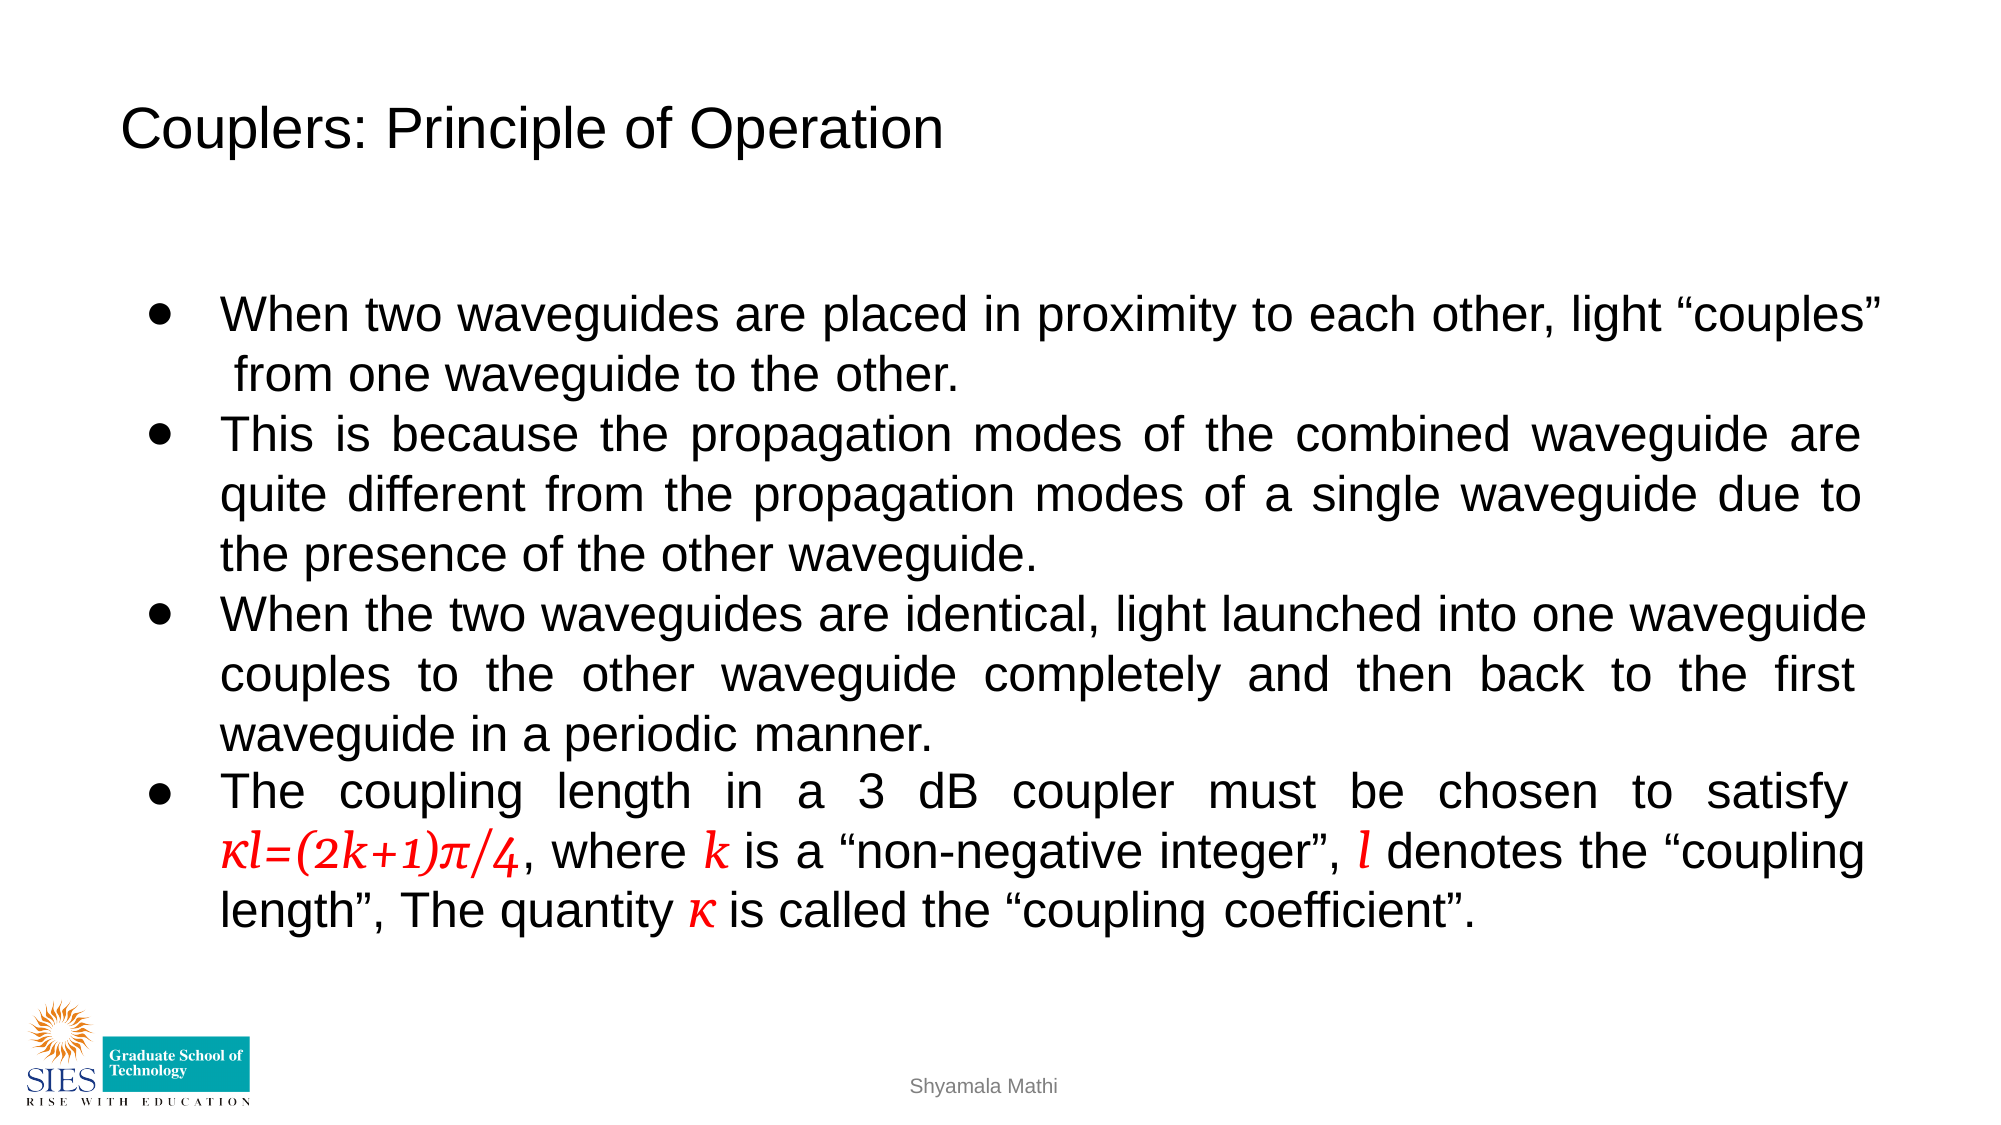

# Couplers: Principle of Operation
When two waveguides are placed in proximity to each other, light “couples”  from one waveguide to the other.
This is because the propagation modes of the combined waveguide are  quite different from the propagation modes of a single waveguide due to  the presence of the other waveguide.
When the two waveguides are identical, light launched into one waveguide  couples to the other waveguide completely and then back to the first  waveguide in a periodic manner.
The coupling length in a 3 dB coupler must be chosen to satisfy  κl=(2k+1)π/4, where k is a “non-negative integer”, l denotes the “coupling  length”, The quantity κ is called the “coupling coefficient”.